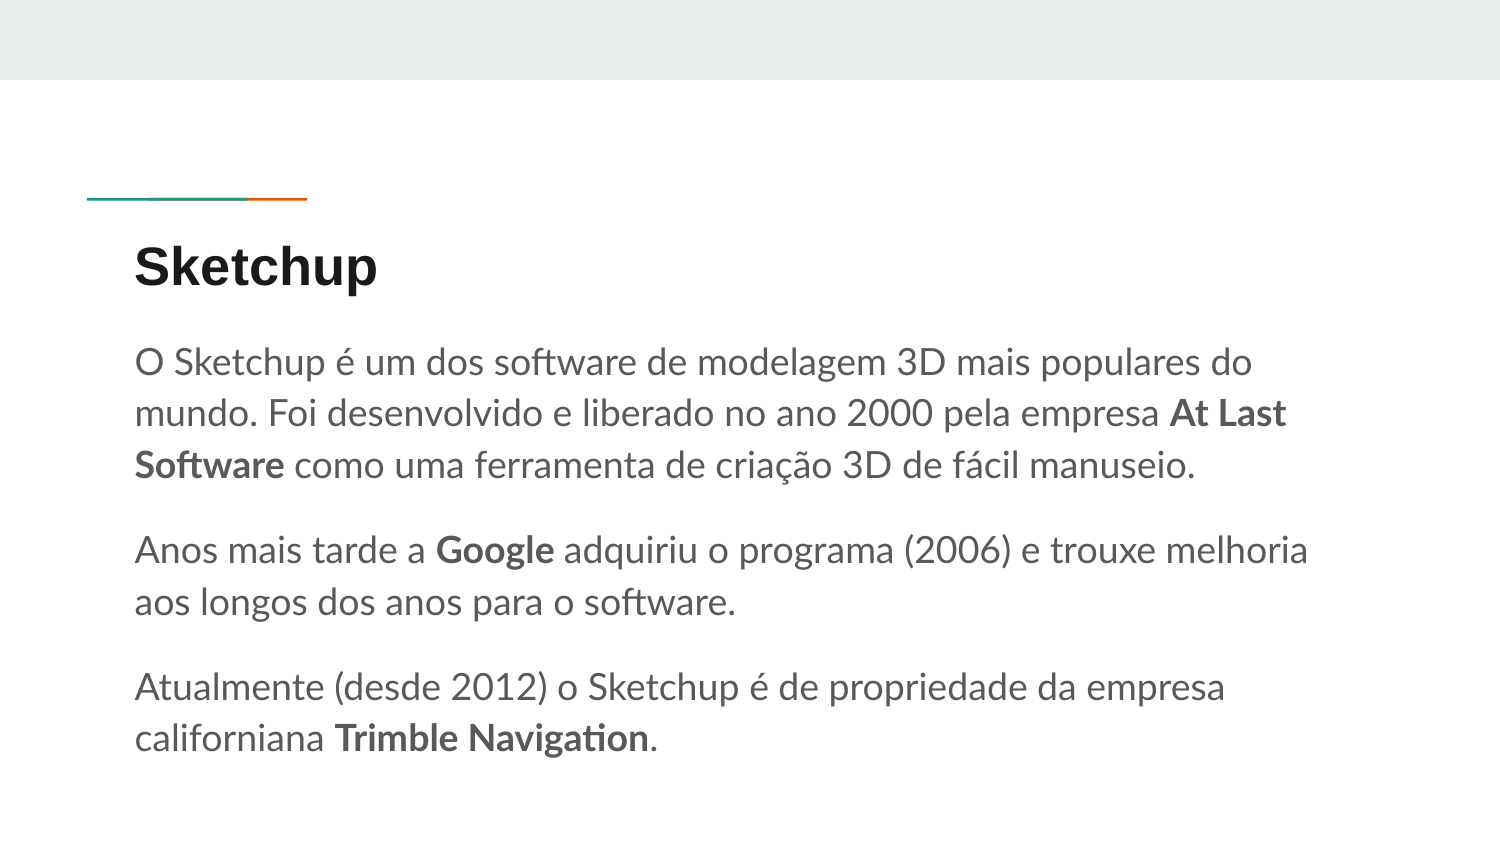

# Sketchup
O Sketchup é um dos software de modelagem 3D mais populares do mundo. Foi desenvolvido e liberado no ano 2000 pela empresa At Last Software como uma ferramenta de criação 3D de fácil manuseio.
Anos mais tarde a Google adquiriu o programa (2006) e trouxe melhoria aos longos dos anos para o software.
Atualmente (desde 2012) o Sketchup é de propriedade da empresa californiana Trimble Navigation.